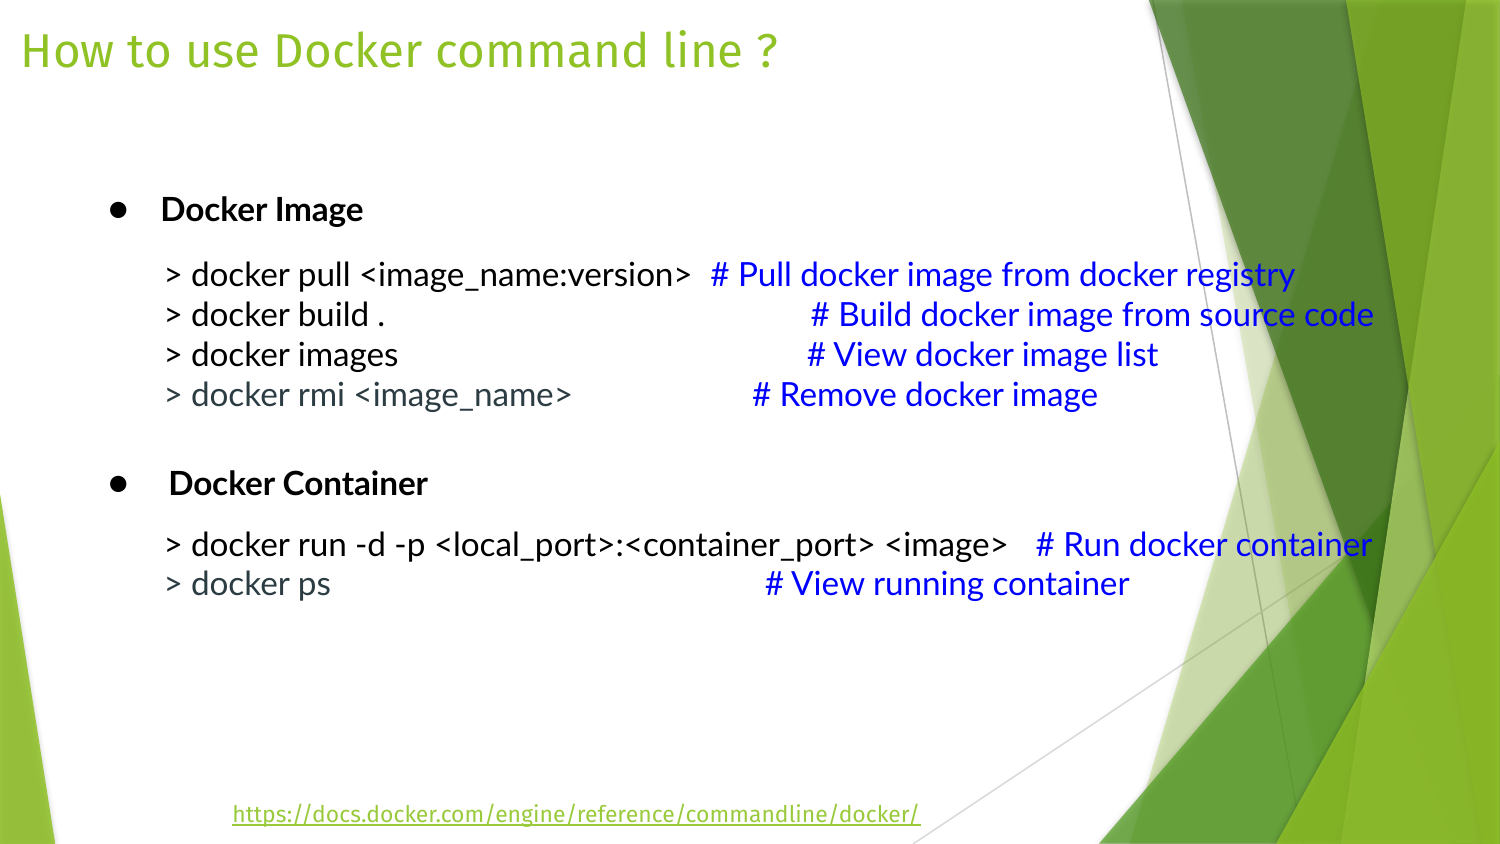

# How to use Docker command line ?
Docker Image
> docker pull <image_name:version>  # Pull docker image from docker registry
> docker build .                                                  # Build docker image from source code
> docker images                                                # View docker image list
> docker rmi <image_name>                     # Remove docker image
 Docker Container
> docker run -d -p <local_port>:<container_port> <image>   # Run docker container
> docker ps                                                   # View running container
https://docs.docker.com/engine/reference/commandline/docker/